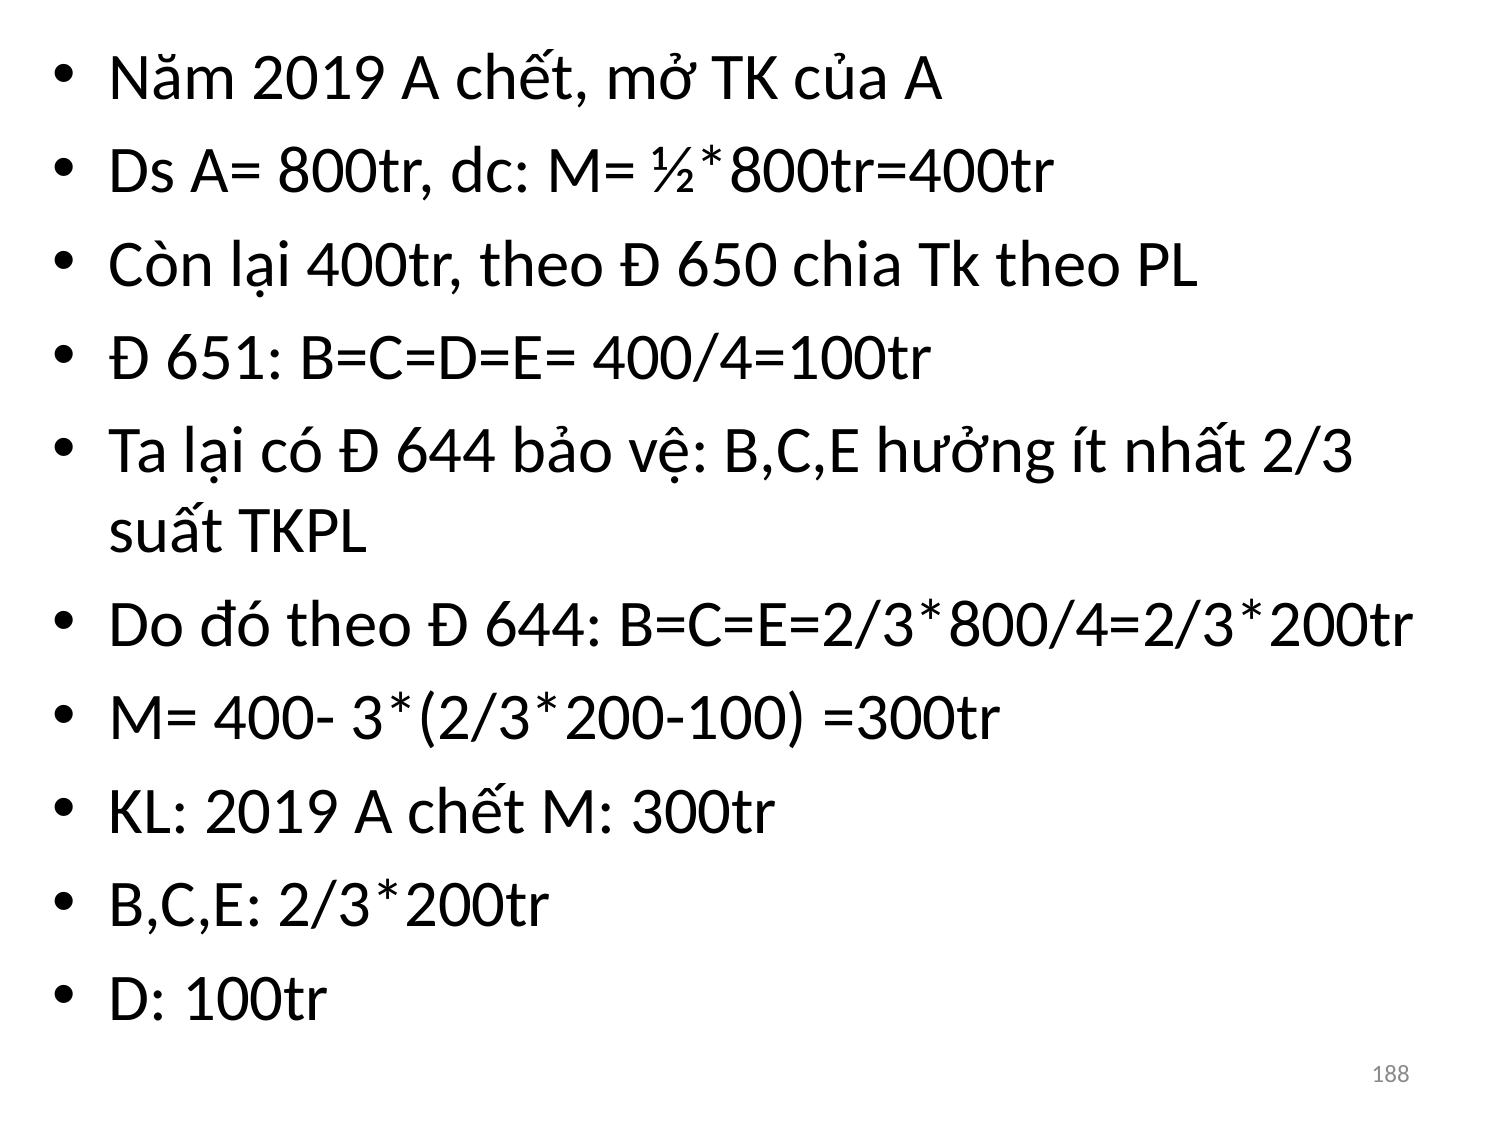

Năm 2019 A chết, mở TK của A
Ds A= 800tr, dc: M= ½*800tr=400tr
Còn lại 400tr, theo Đ 650 chia Tk theo PL
Đ 651: B=C=D=E= 400/4=100tr
Ta lại có Đ 644 bảo vệ: B,C,E hưởng ít nhất 2/3 suất TKPL
Do đó theo Đ 644: B=C=E=2/3*800/4=2/3*200tr
M= 400- 3*(2/3*200-100) =300tr
KL: 2019 A chết M: 300tr
B,C,E: 2/3*200tr
D: 100tr
188